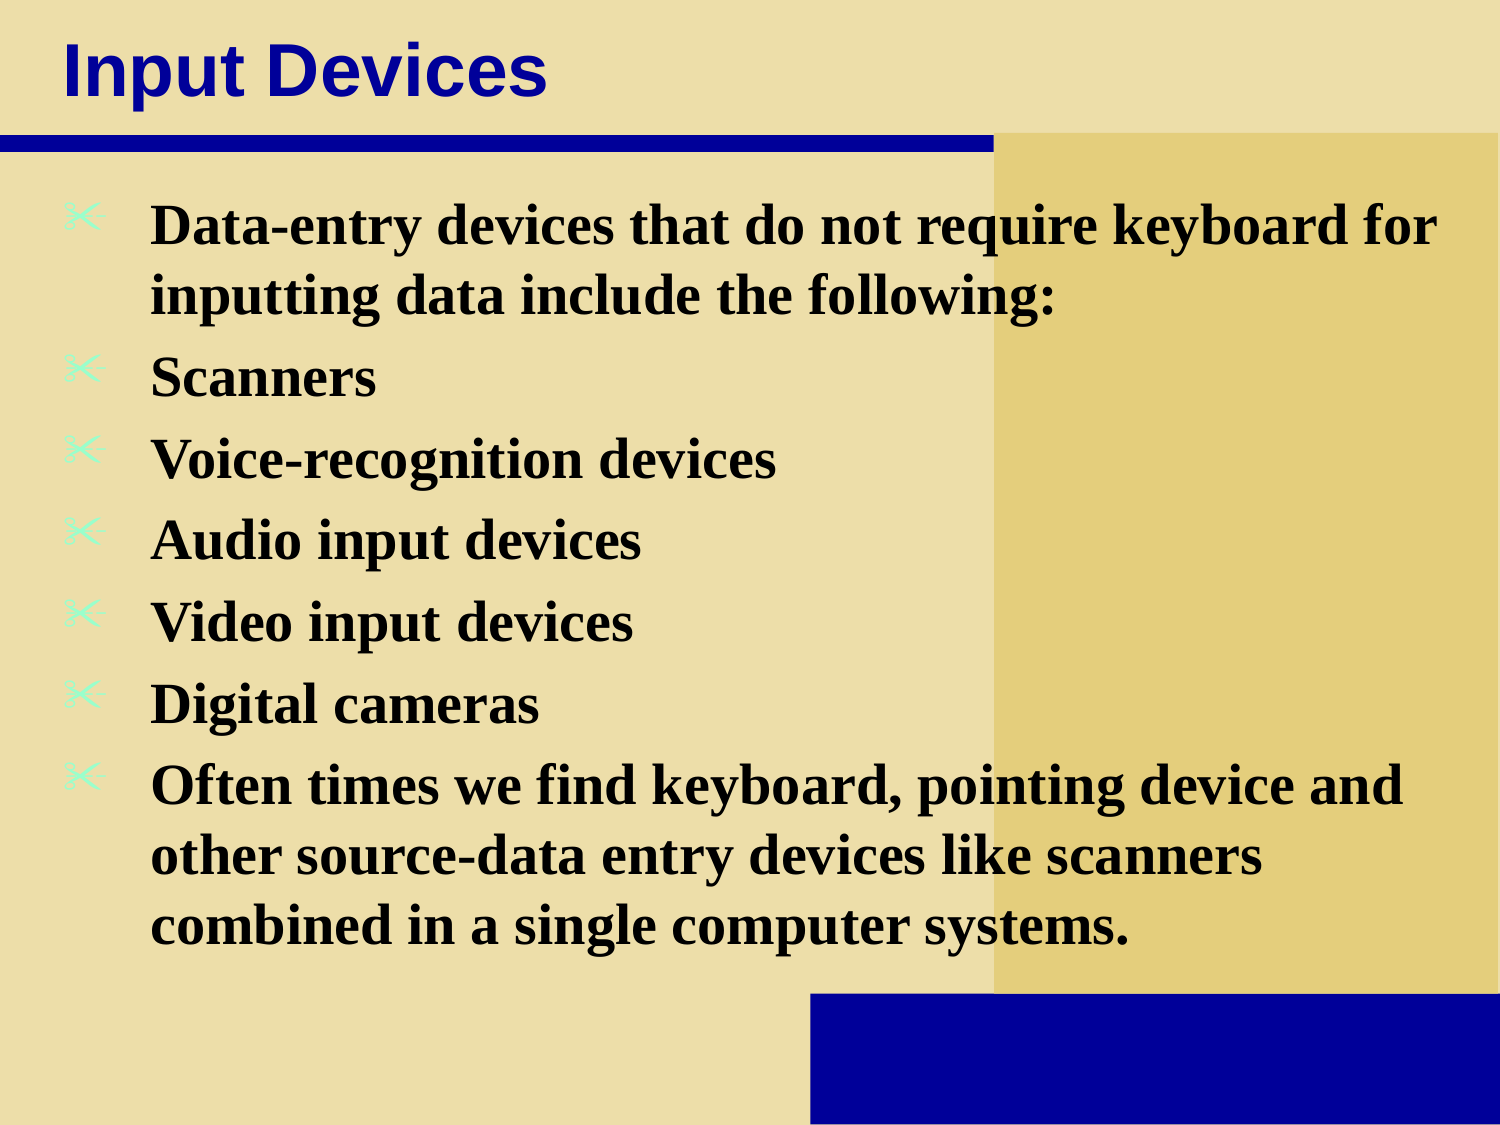

# Input Devices
Data-entry devices that do not require keyboard for inputting data include the following:
Scanners
Voice-recognition devices
Audio input devices
Video input devices
Digital cameras
Often times we find keyboard, pointing device and other source-data entry devices like scanners combined in a single computer systems.